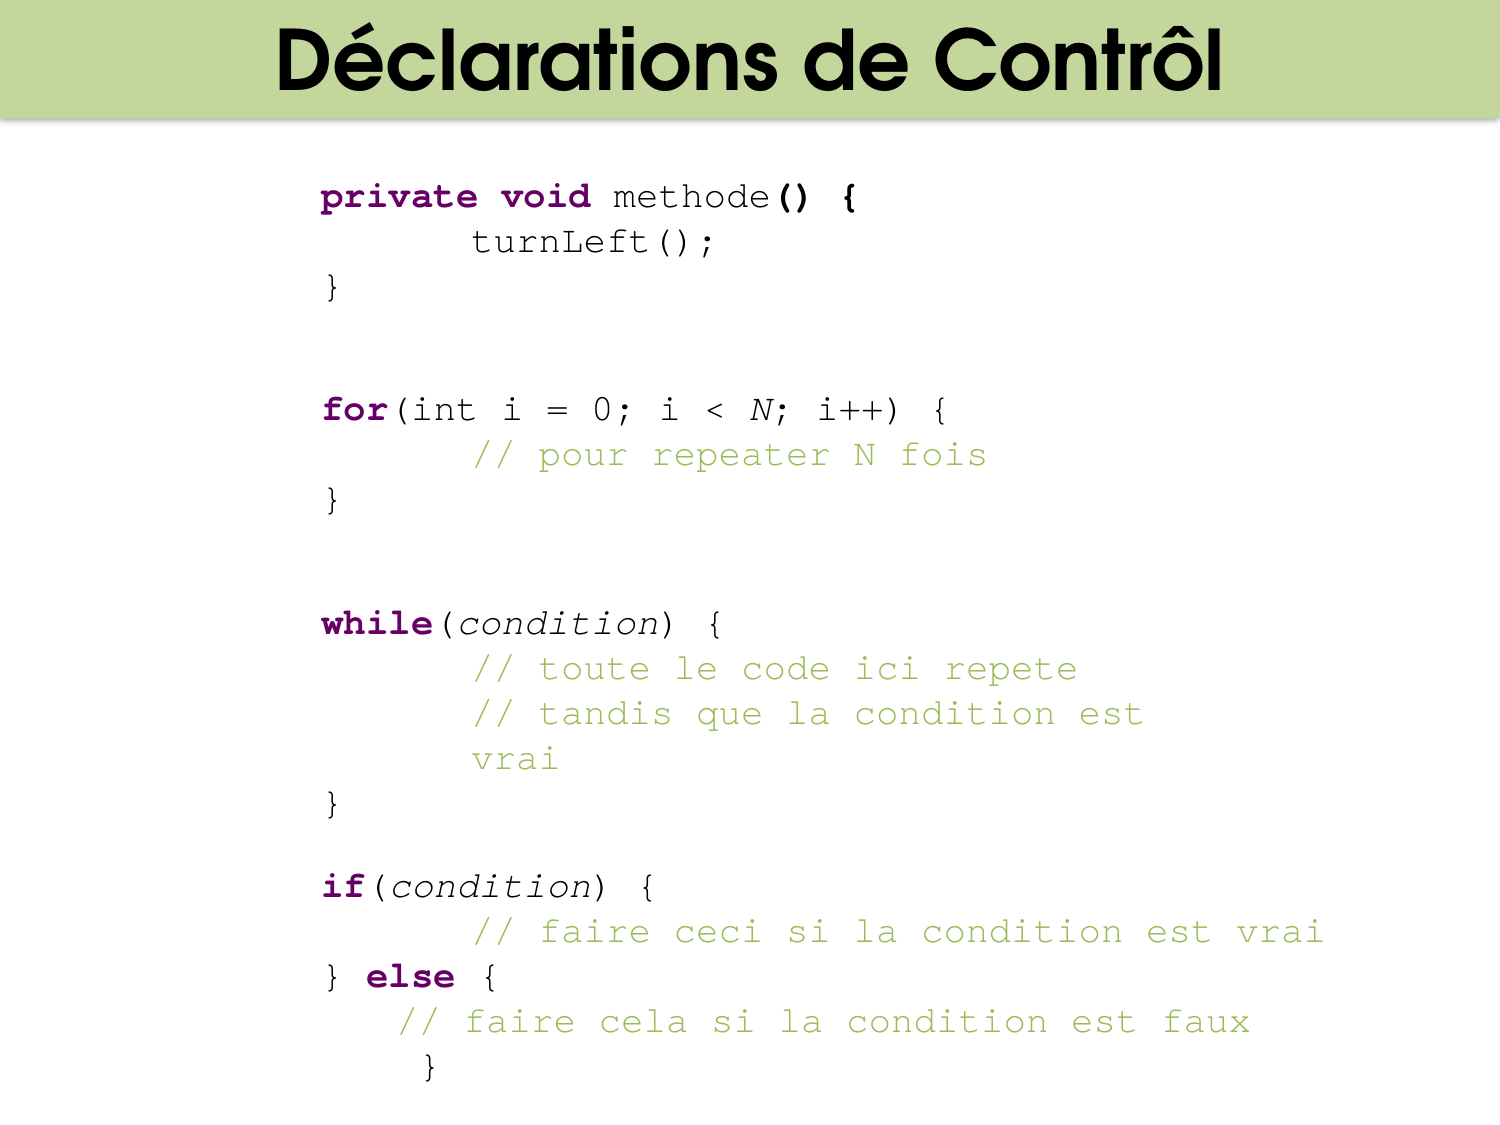

Déclarations de Contrôl
private void methode() {
	turnLeft();
}
for(int i = 0; i < N; i++) {
	// pour repeater N fois
}
while(condition) {
	// toute le code ici repete
	// tandis que la condition est 	vrai
}
if(condition) {
	// faire ceci si la condition est vrai
} else {
// faire cela si la condition est faux
 }